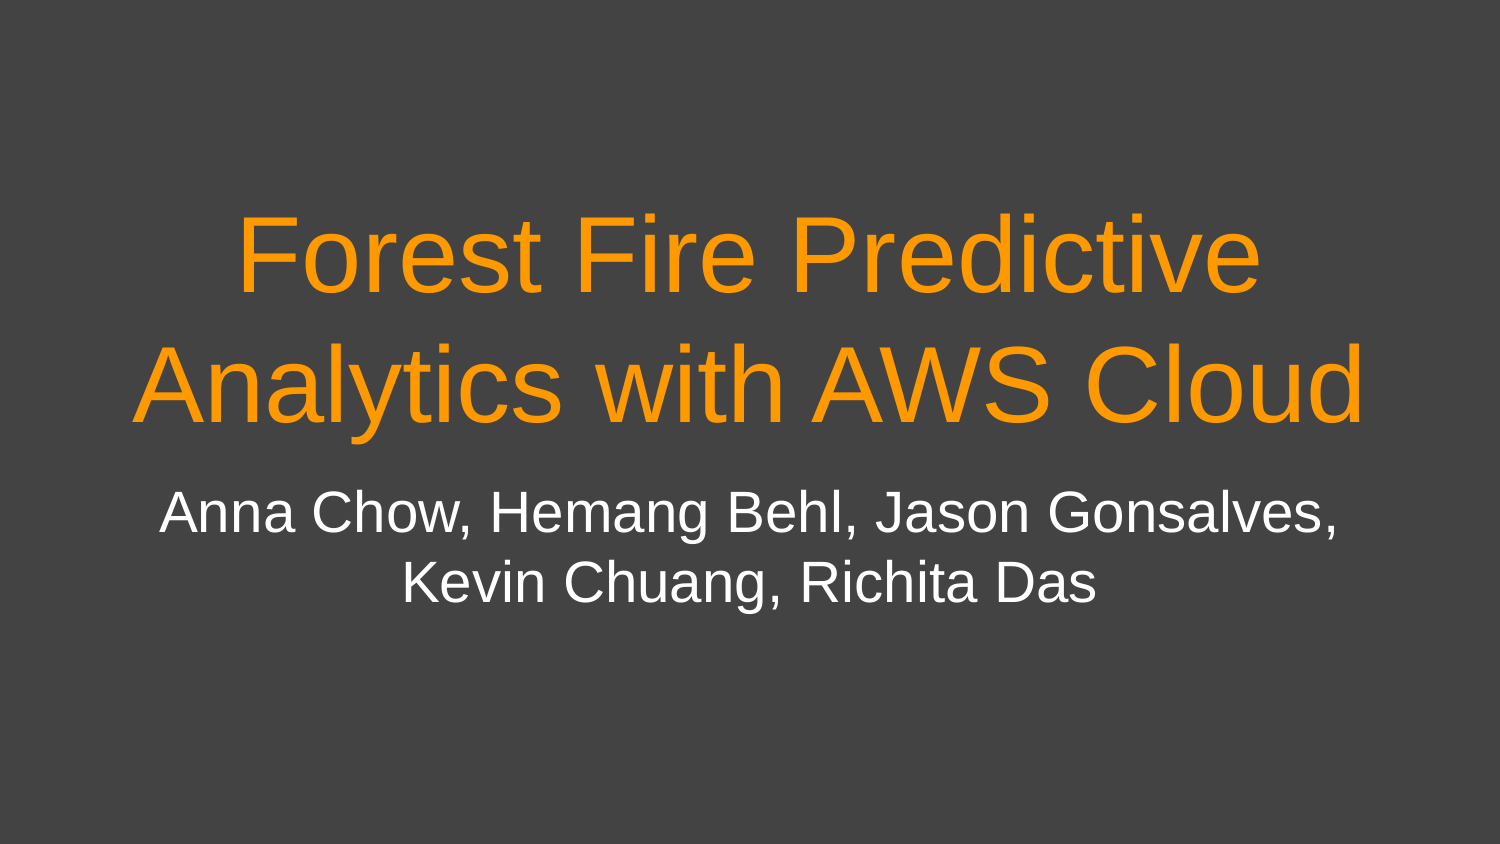

# Forest Fire Predictive Analytics with AWS Cloud
Anna Chow, Hemang Behl, Jason Gonsalves, Kevin Chuang, Richita Das